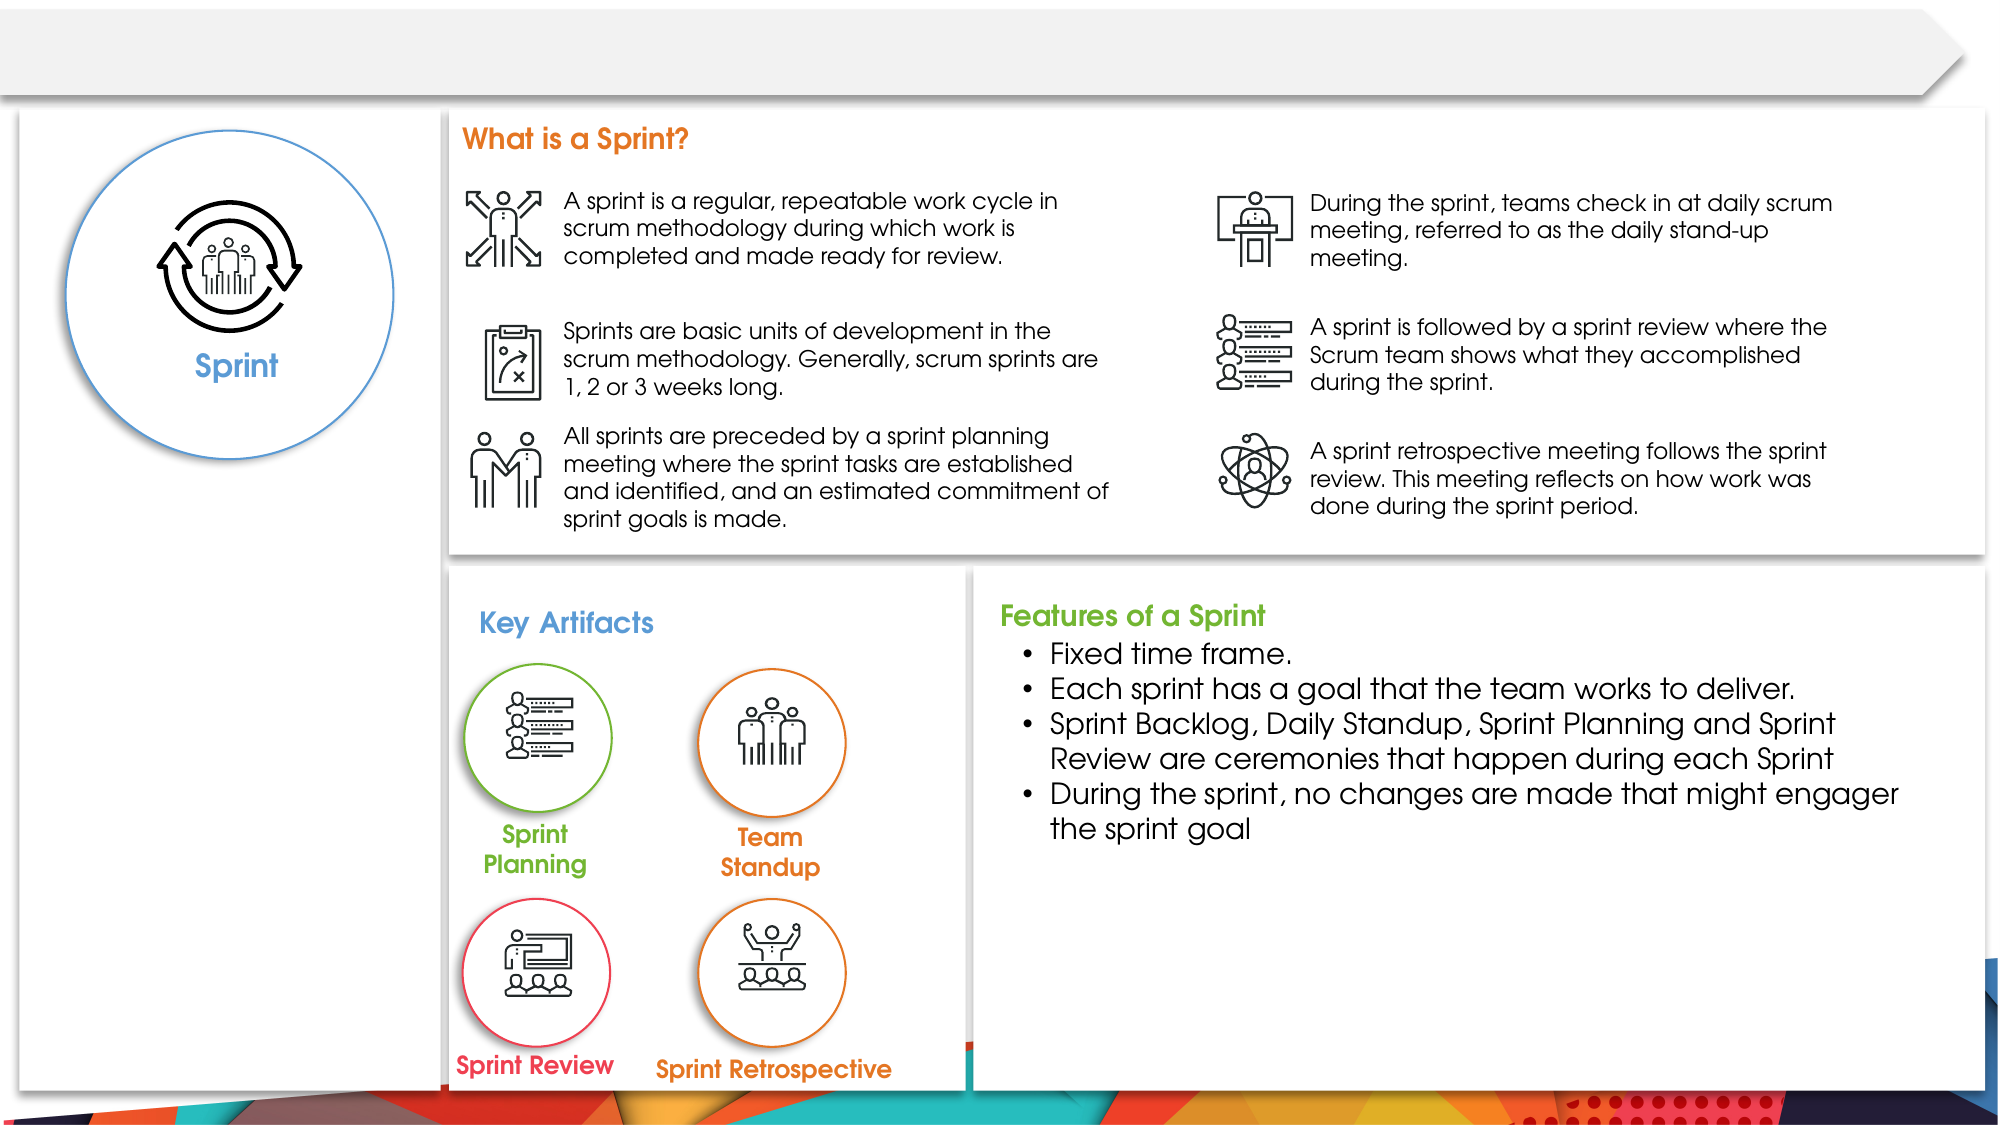

What is a Sprint?

A sprint is a regular, repeatable work cycle in scrum methodology during which work is completed and made ready for review.
During the sprint, teams check in at daily scrum meeting, referred to as the daily stand-up meeting.

Sprints are basic units of development in the scrum methodology. Generally, scrum sprints are 1, 2 or 3 weeks long.
A sprint is followed by a sprint review where the Scrum team shows what they accomplished during the sprint.

Sprint
All sprints are preceded by a sprint planning meeting where the sprint tasks are established and identified, and an estimated commitment of sprint goals is made.

A sprint retrospective meeting follows the sprint review. This meeting reflects on how work was done during the sprint period.

Features of a Sprint
Key Artifacts
Fixed time frame.
Each sprint has a goal that the team works to deliver.
Sprint Backlog, Daily Standup, Sprint Planning and Sprint Review are ceremonies that happen during each Sprint
During the sprint, no changes are made that might engager the sprint goal

Sprint Planning

Team Standup

Sprint Retrospective
Sprint Review